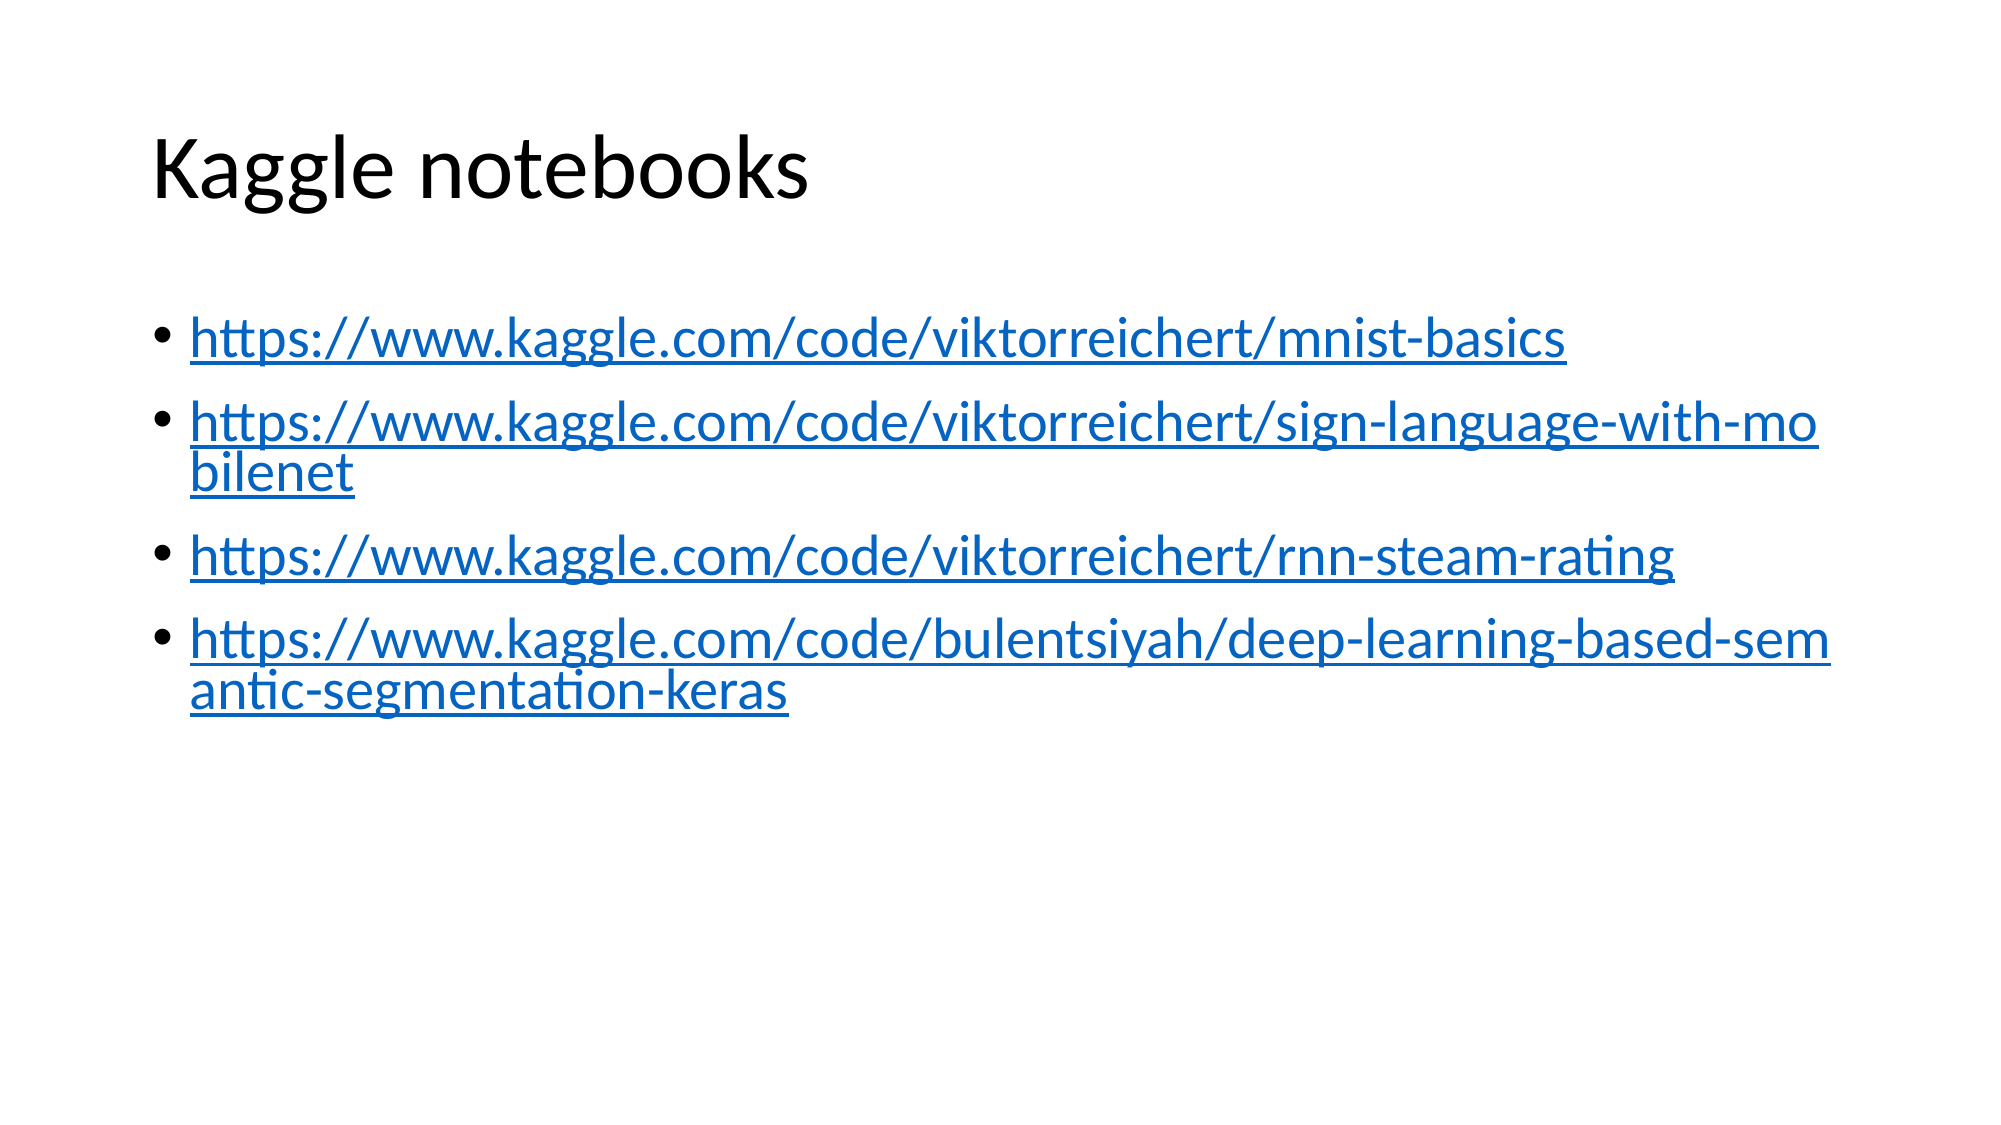

# Kaggle notebooks
https://www.kaggle.com/code/viktorreichert/mnist-basics
https://www.kaggle.com/code/viktorreichert/sign-language-with-mobilenet
https://www.kaggle.com/code/viktorreichert/rnn-steam-rating
https://www.kaggle.com/code/bulentsiyah/deep-learning-based-semantic-segmentation-keras